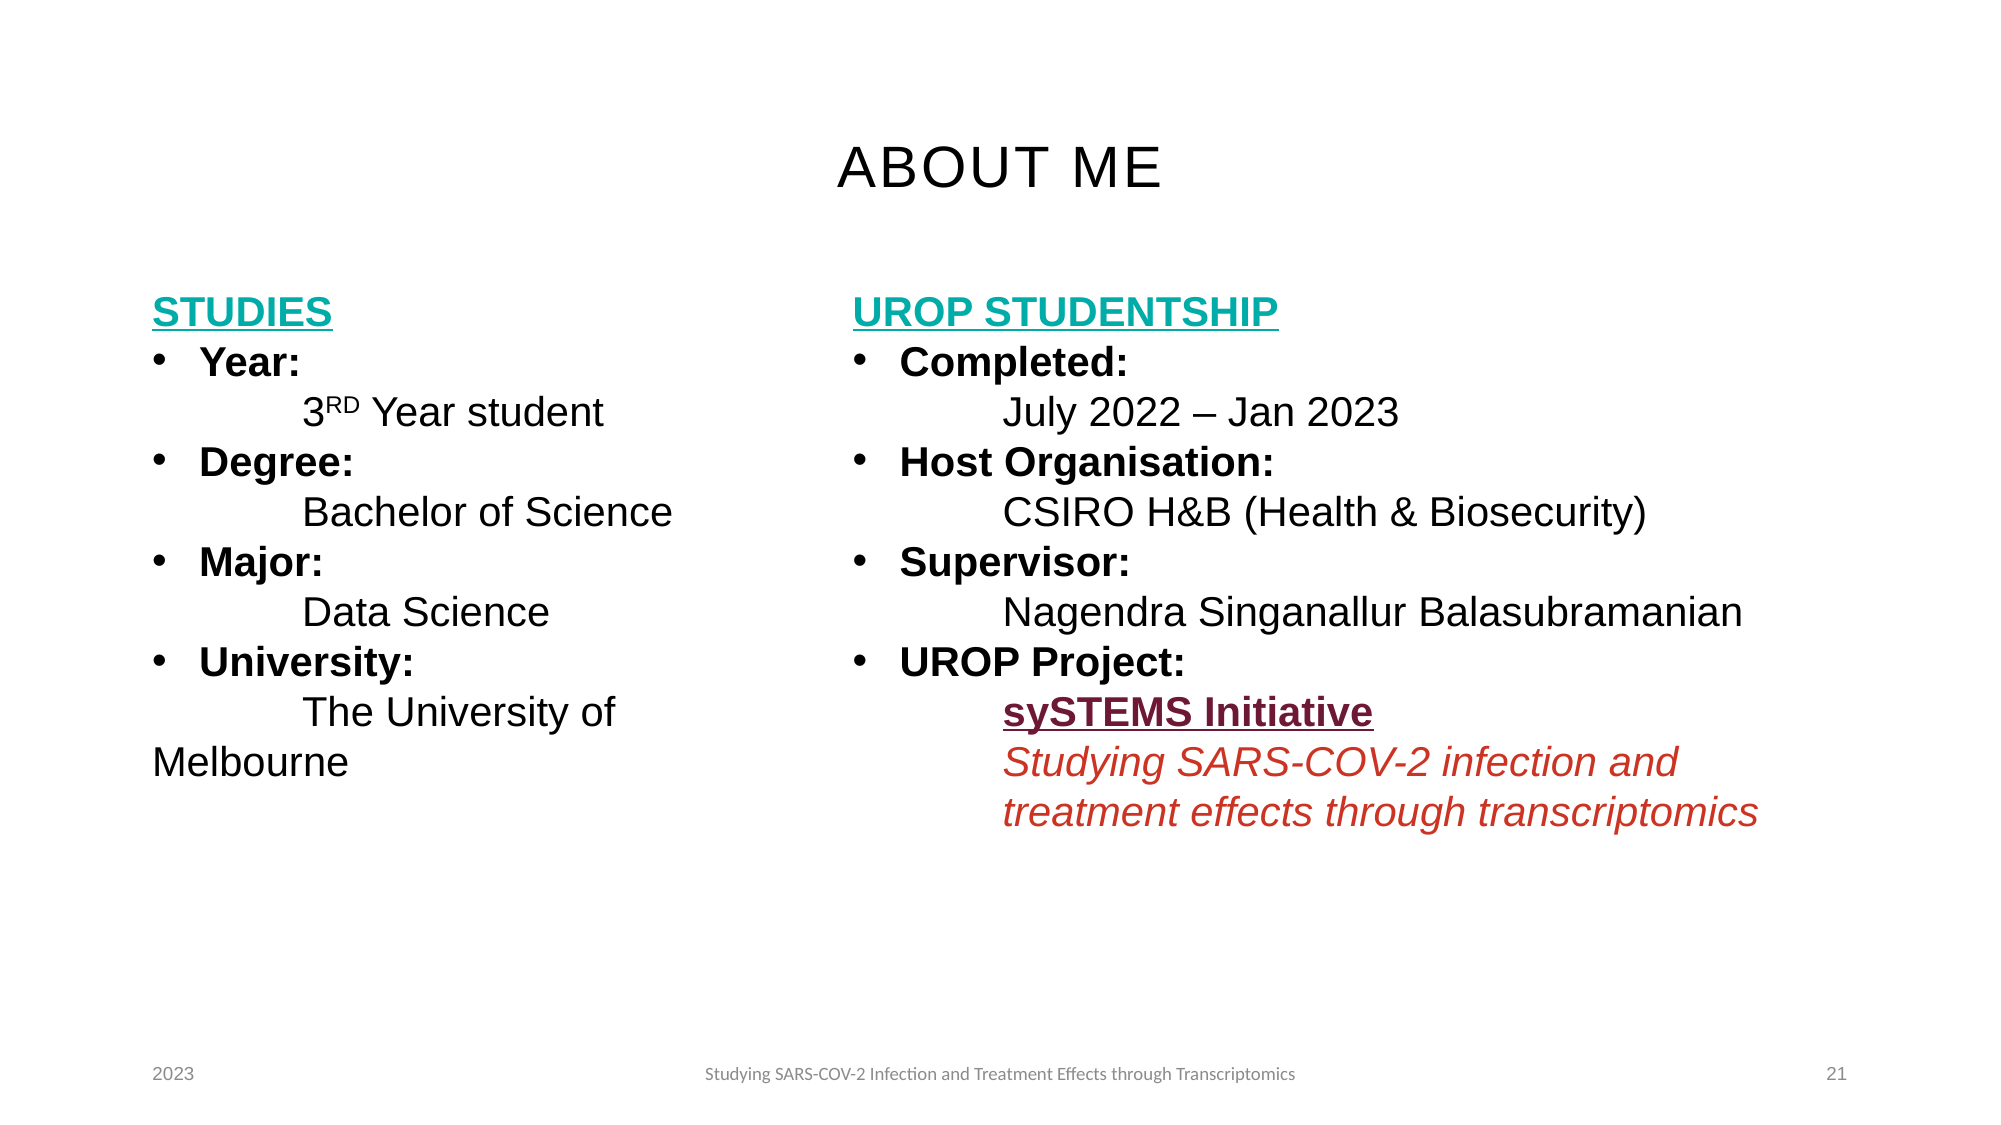

# ABOUT ME
UROP STUDENTSHIP
Completed:
	July 2022 – Jan 2023
Host Organisation:
	CSIRO H&B (Health & Biosecurity)
Supervisor:
	Nagendra Singanallur Balasubramanian
UROP Project:
	sySTEMS Initiative
Studying SARS-COV-2 infection and treatment effects through transcriptomics
STUDIES
Year:
	3RD Year student
Degree:
	Bachelor of Science
Major:
	Data Science
University:
	The University of Melbourne
2023
Studying SARS-COV-2 Infection and Treatment Effects through Transcriptomics
21